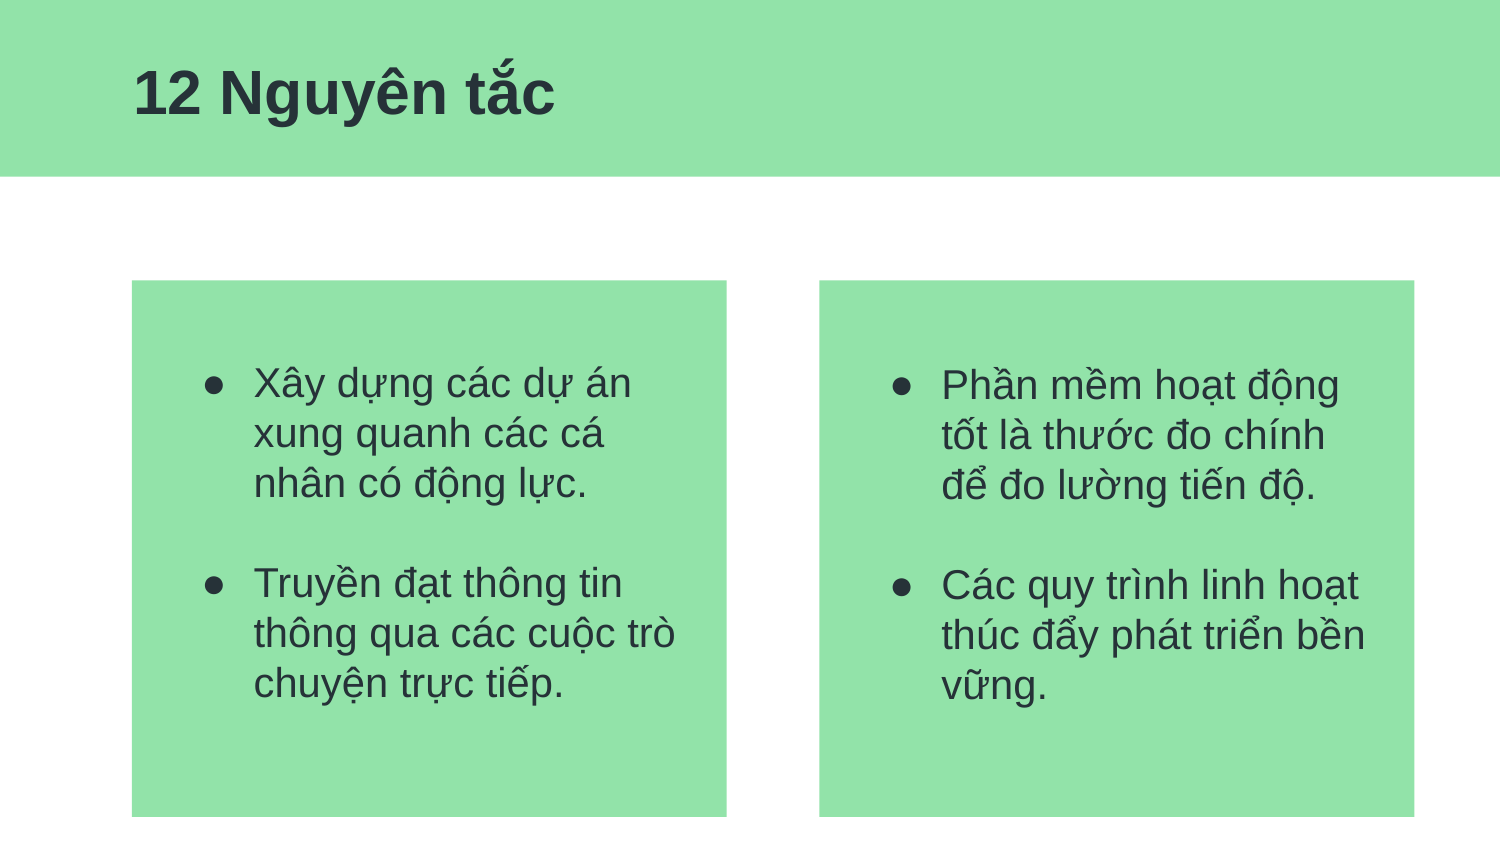

# 12 Nguyên tắc

Phần mềm hoạt động tốt là thước đo chính để đo lường tiến độ.

Các quy trình linh hoạt thúc đẩy phát triển bền vững.

Xây dựng các dự án xung quanh các cá nhân có động lực.

Truyền đạt thông tin thông qua các cuộc trò chuyện trực tiếp.